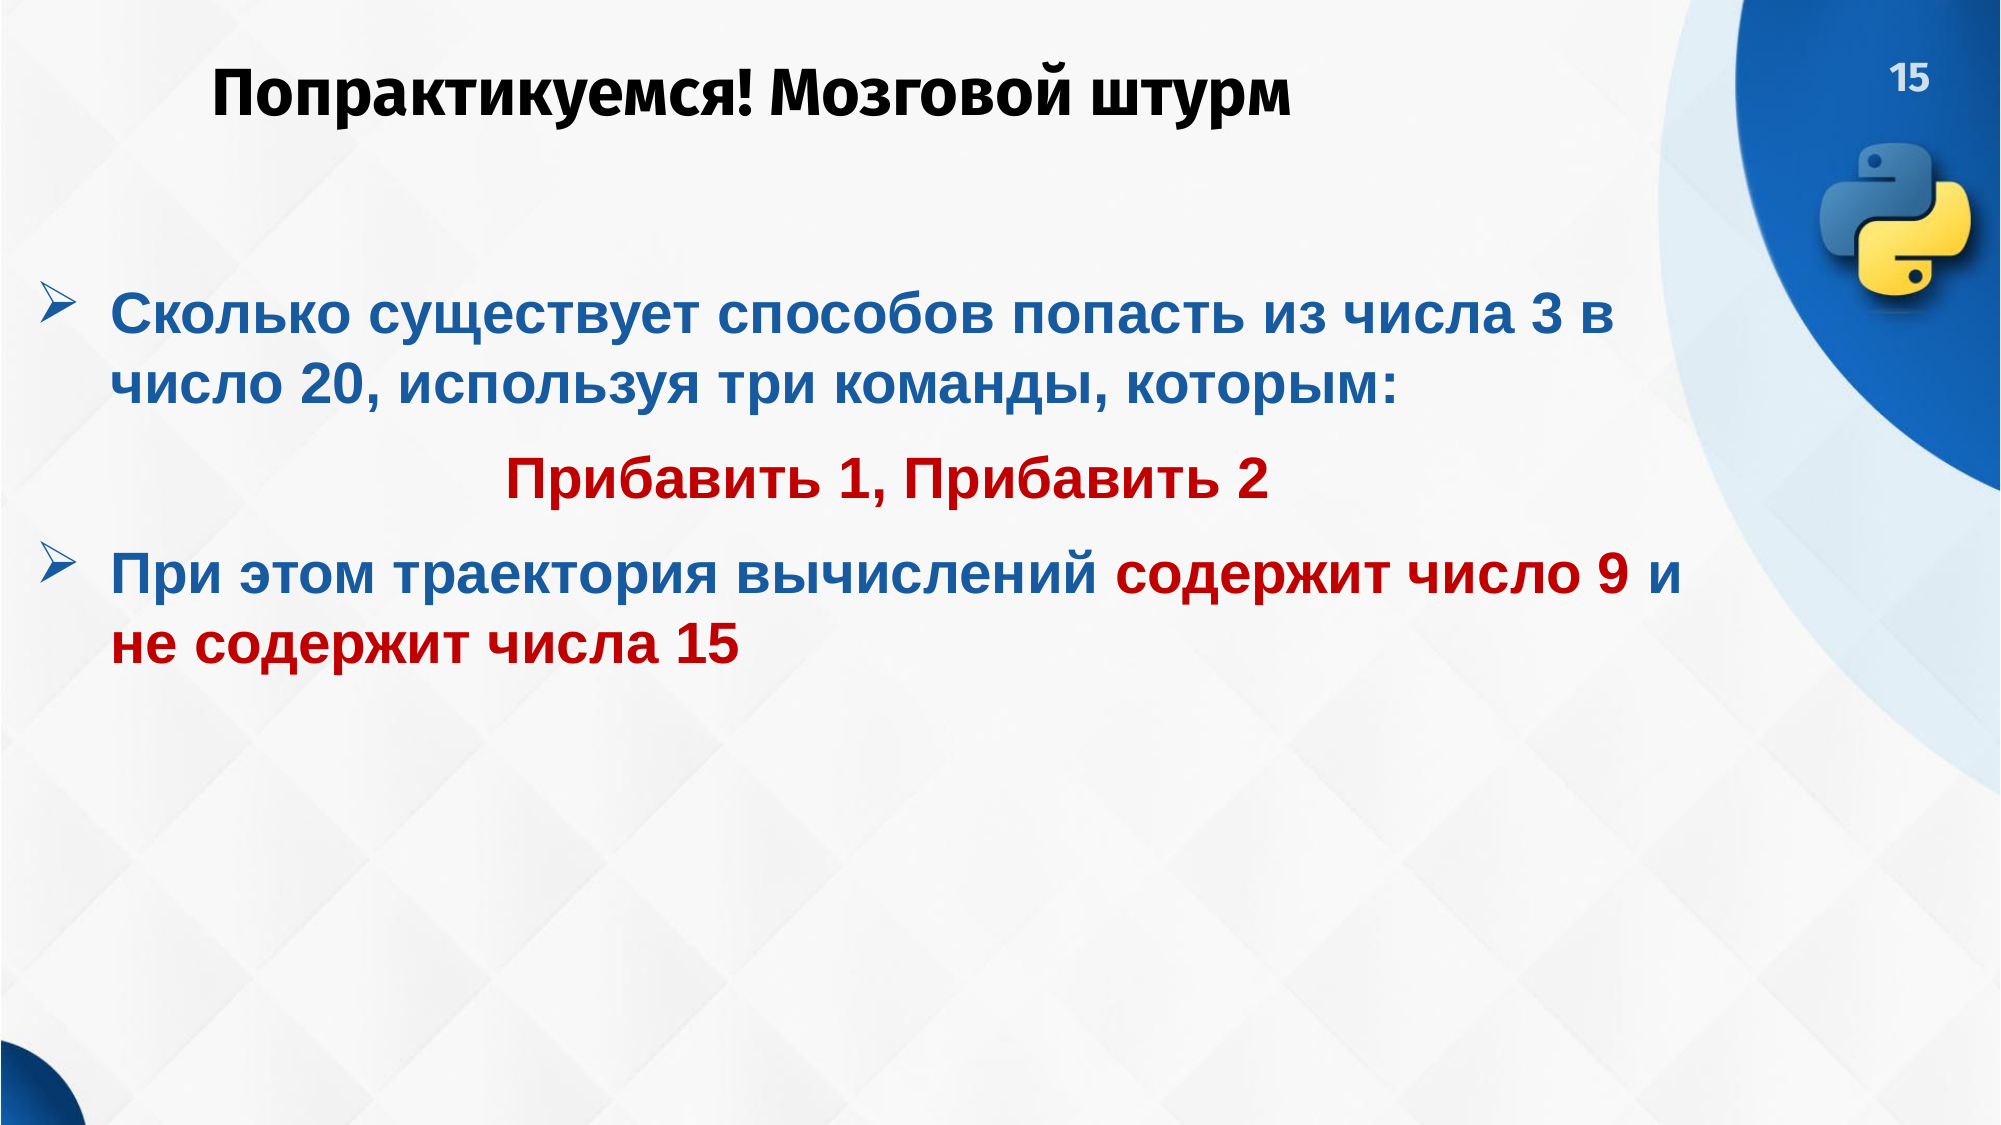

Попрактикуемся! Мозговой штурм
Сколько существует способов попасть из числа 3 в число 20, используя три команды, которым:
Прибавить 1, Прибавить 2
При этом траектория вычислений содержит число 9 и не содержит числа 15